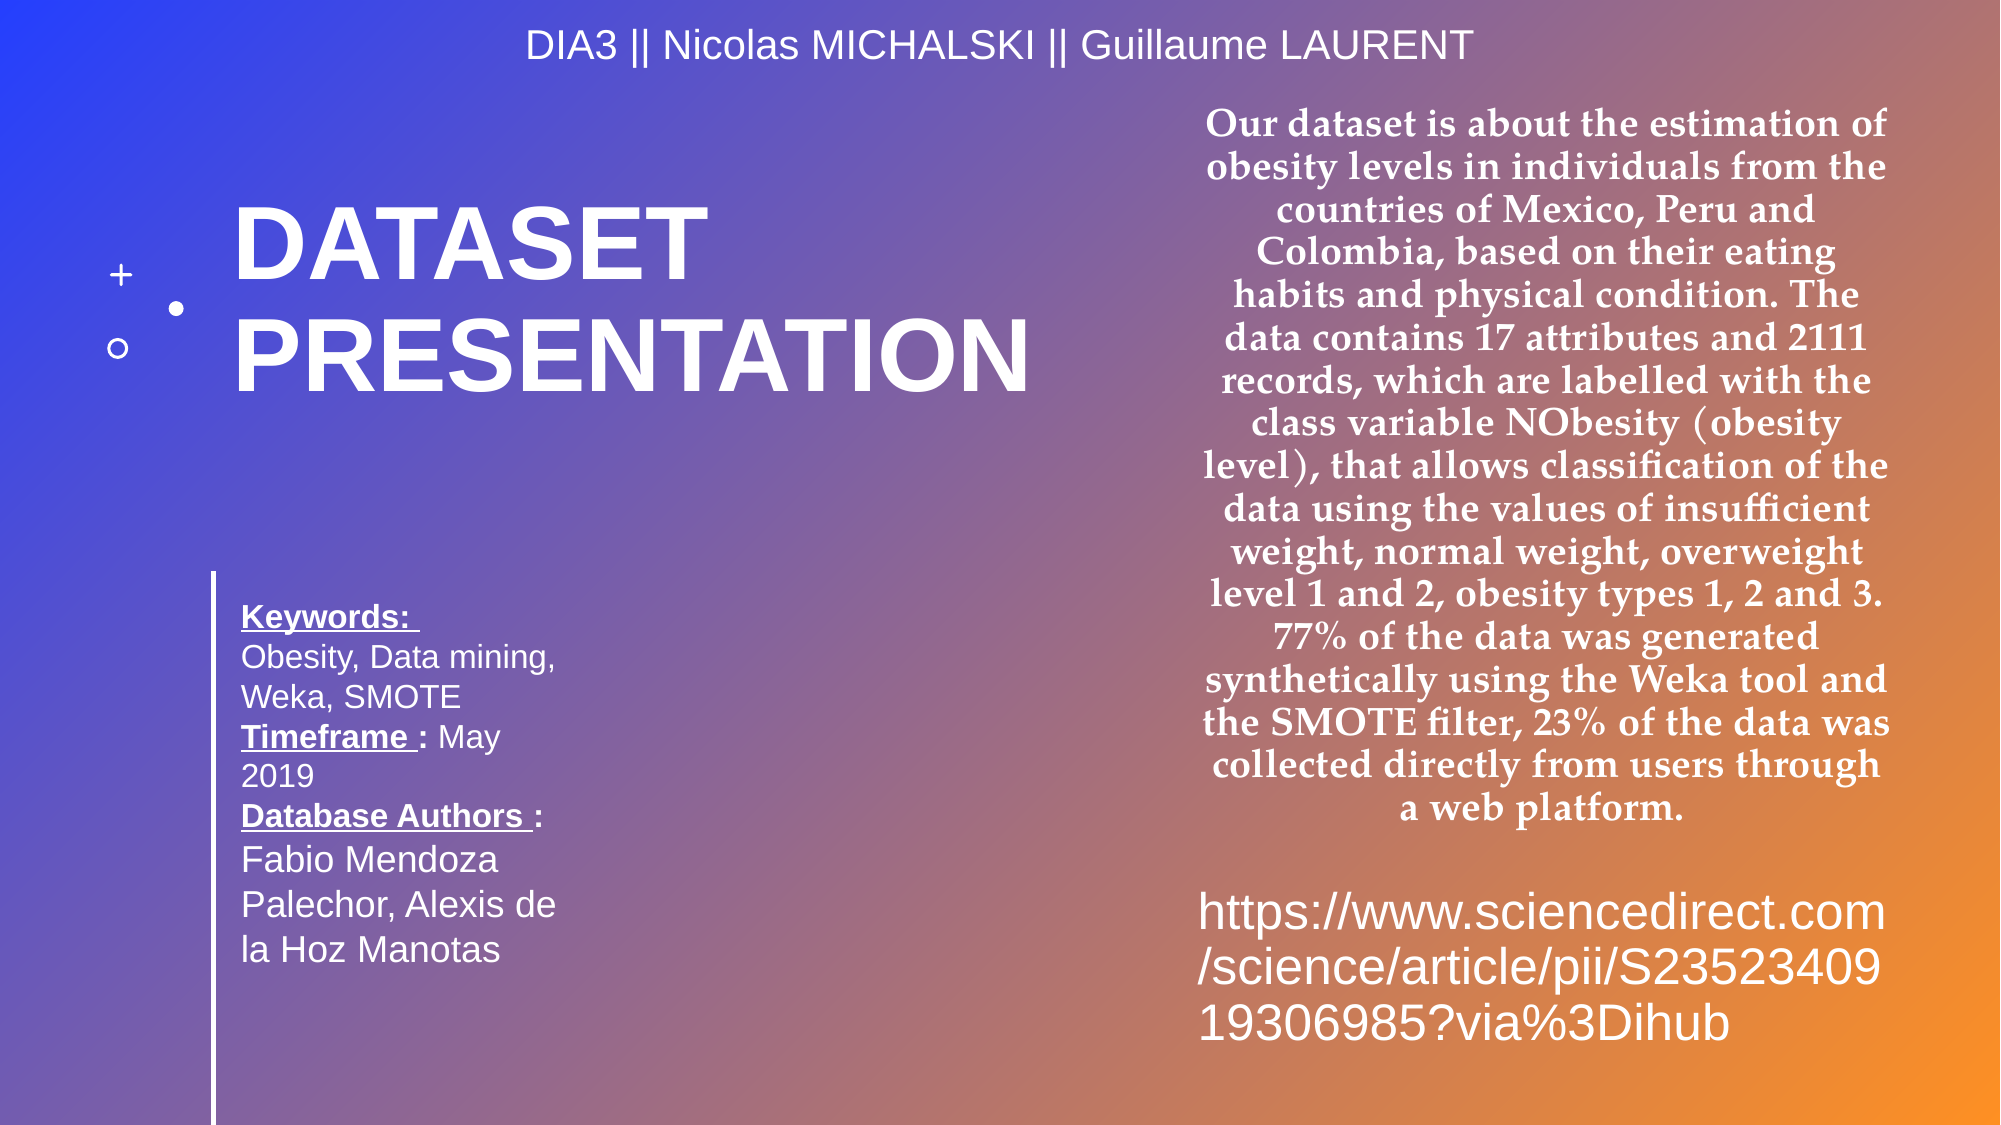

DIA3 || Nicolas MICHALSKI || Guillaume LAURENT

Our dataset is about the estimation of obesity levels in individuals from the countries of Mexico, Peru and Colombia, based on their eating habits and physical condition. The data contains 17 attributes and 2111 records, which are labelled with the class variable NObesity (obesity level), that allows classification of the data using the values of insufficient weight, normal weight, overweight level 1 and 2, obesity types 1, 2 and 3.
77% of the data was generated synthetically using the Weka tool and the SMOTE filter, 23% of the data was collected directly from users through a web platform.
 https://www.sciencedirect.com/science/article/pii/S2352340919306985?via%3Dihub
# Dataset Presentation

Keywords:
Obesity, Data mining, Weka, SMOTE
Timeframe : May 2019
Database Authors : Fabio Mendoza Palechor, Alexis de la Hoz Manotas